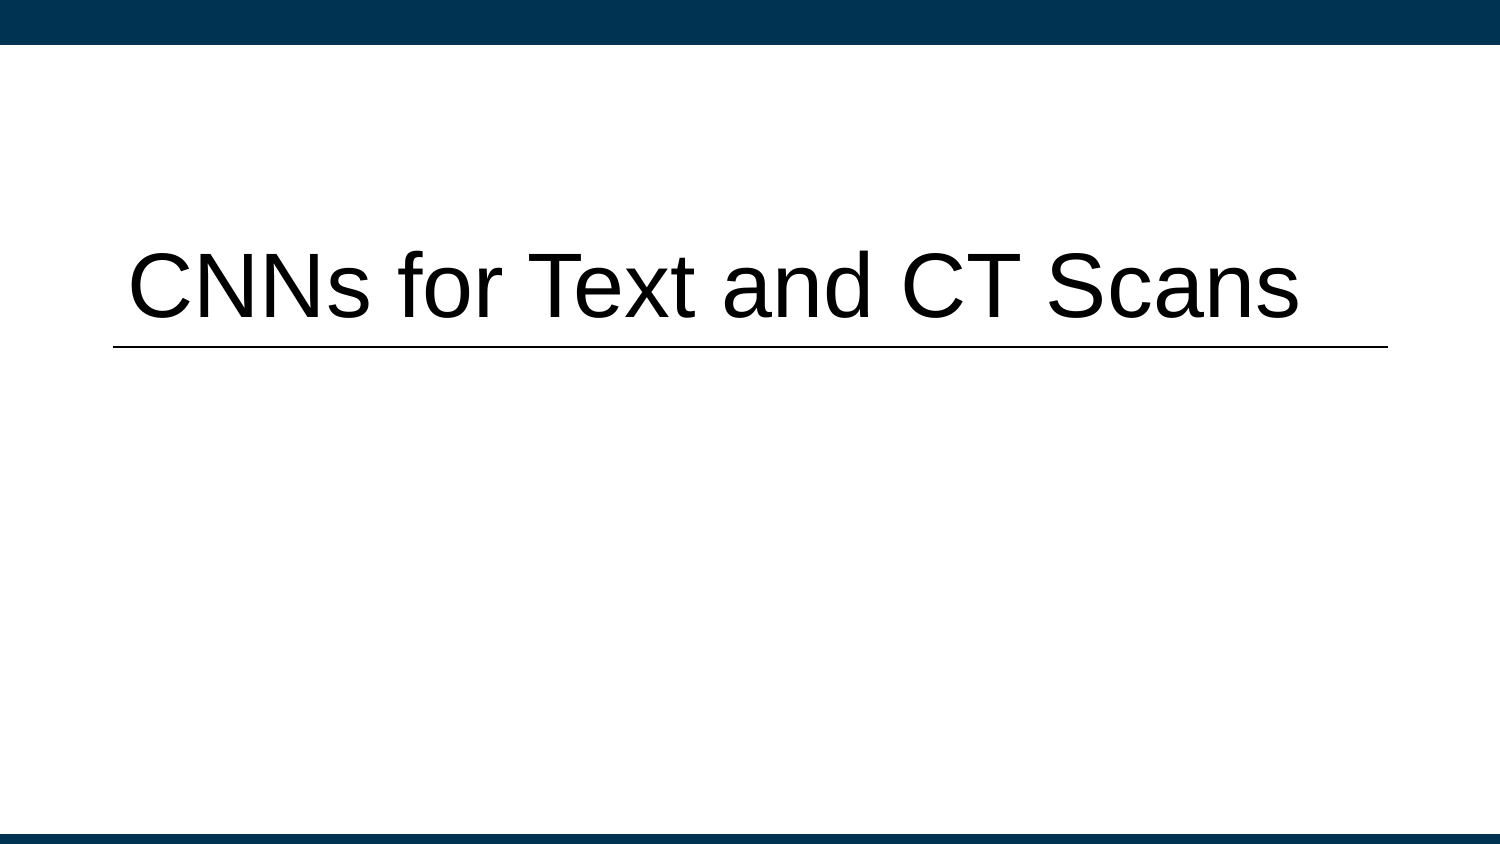

# CNNs for Text and CT Scans